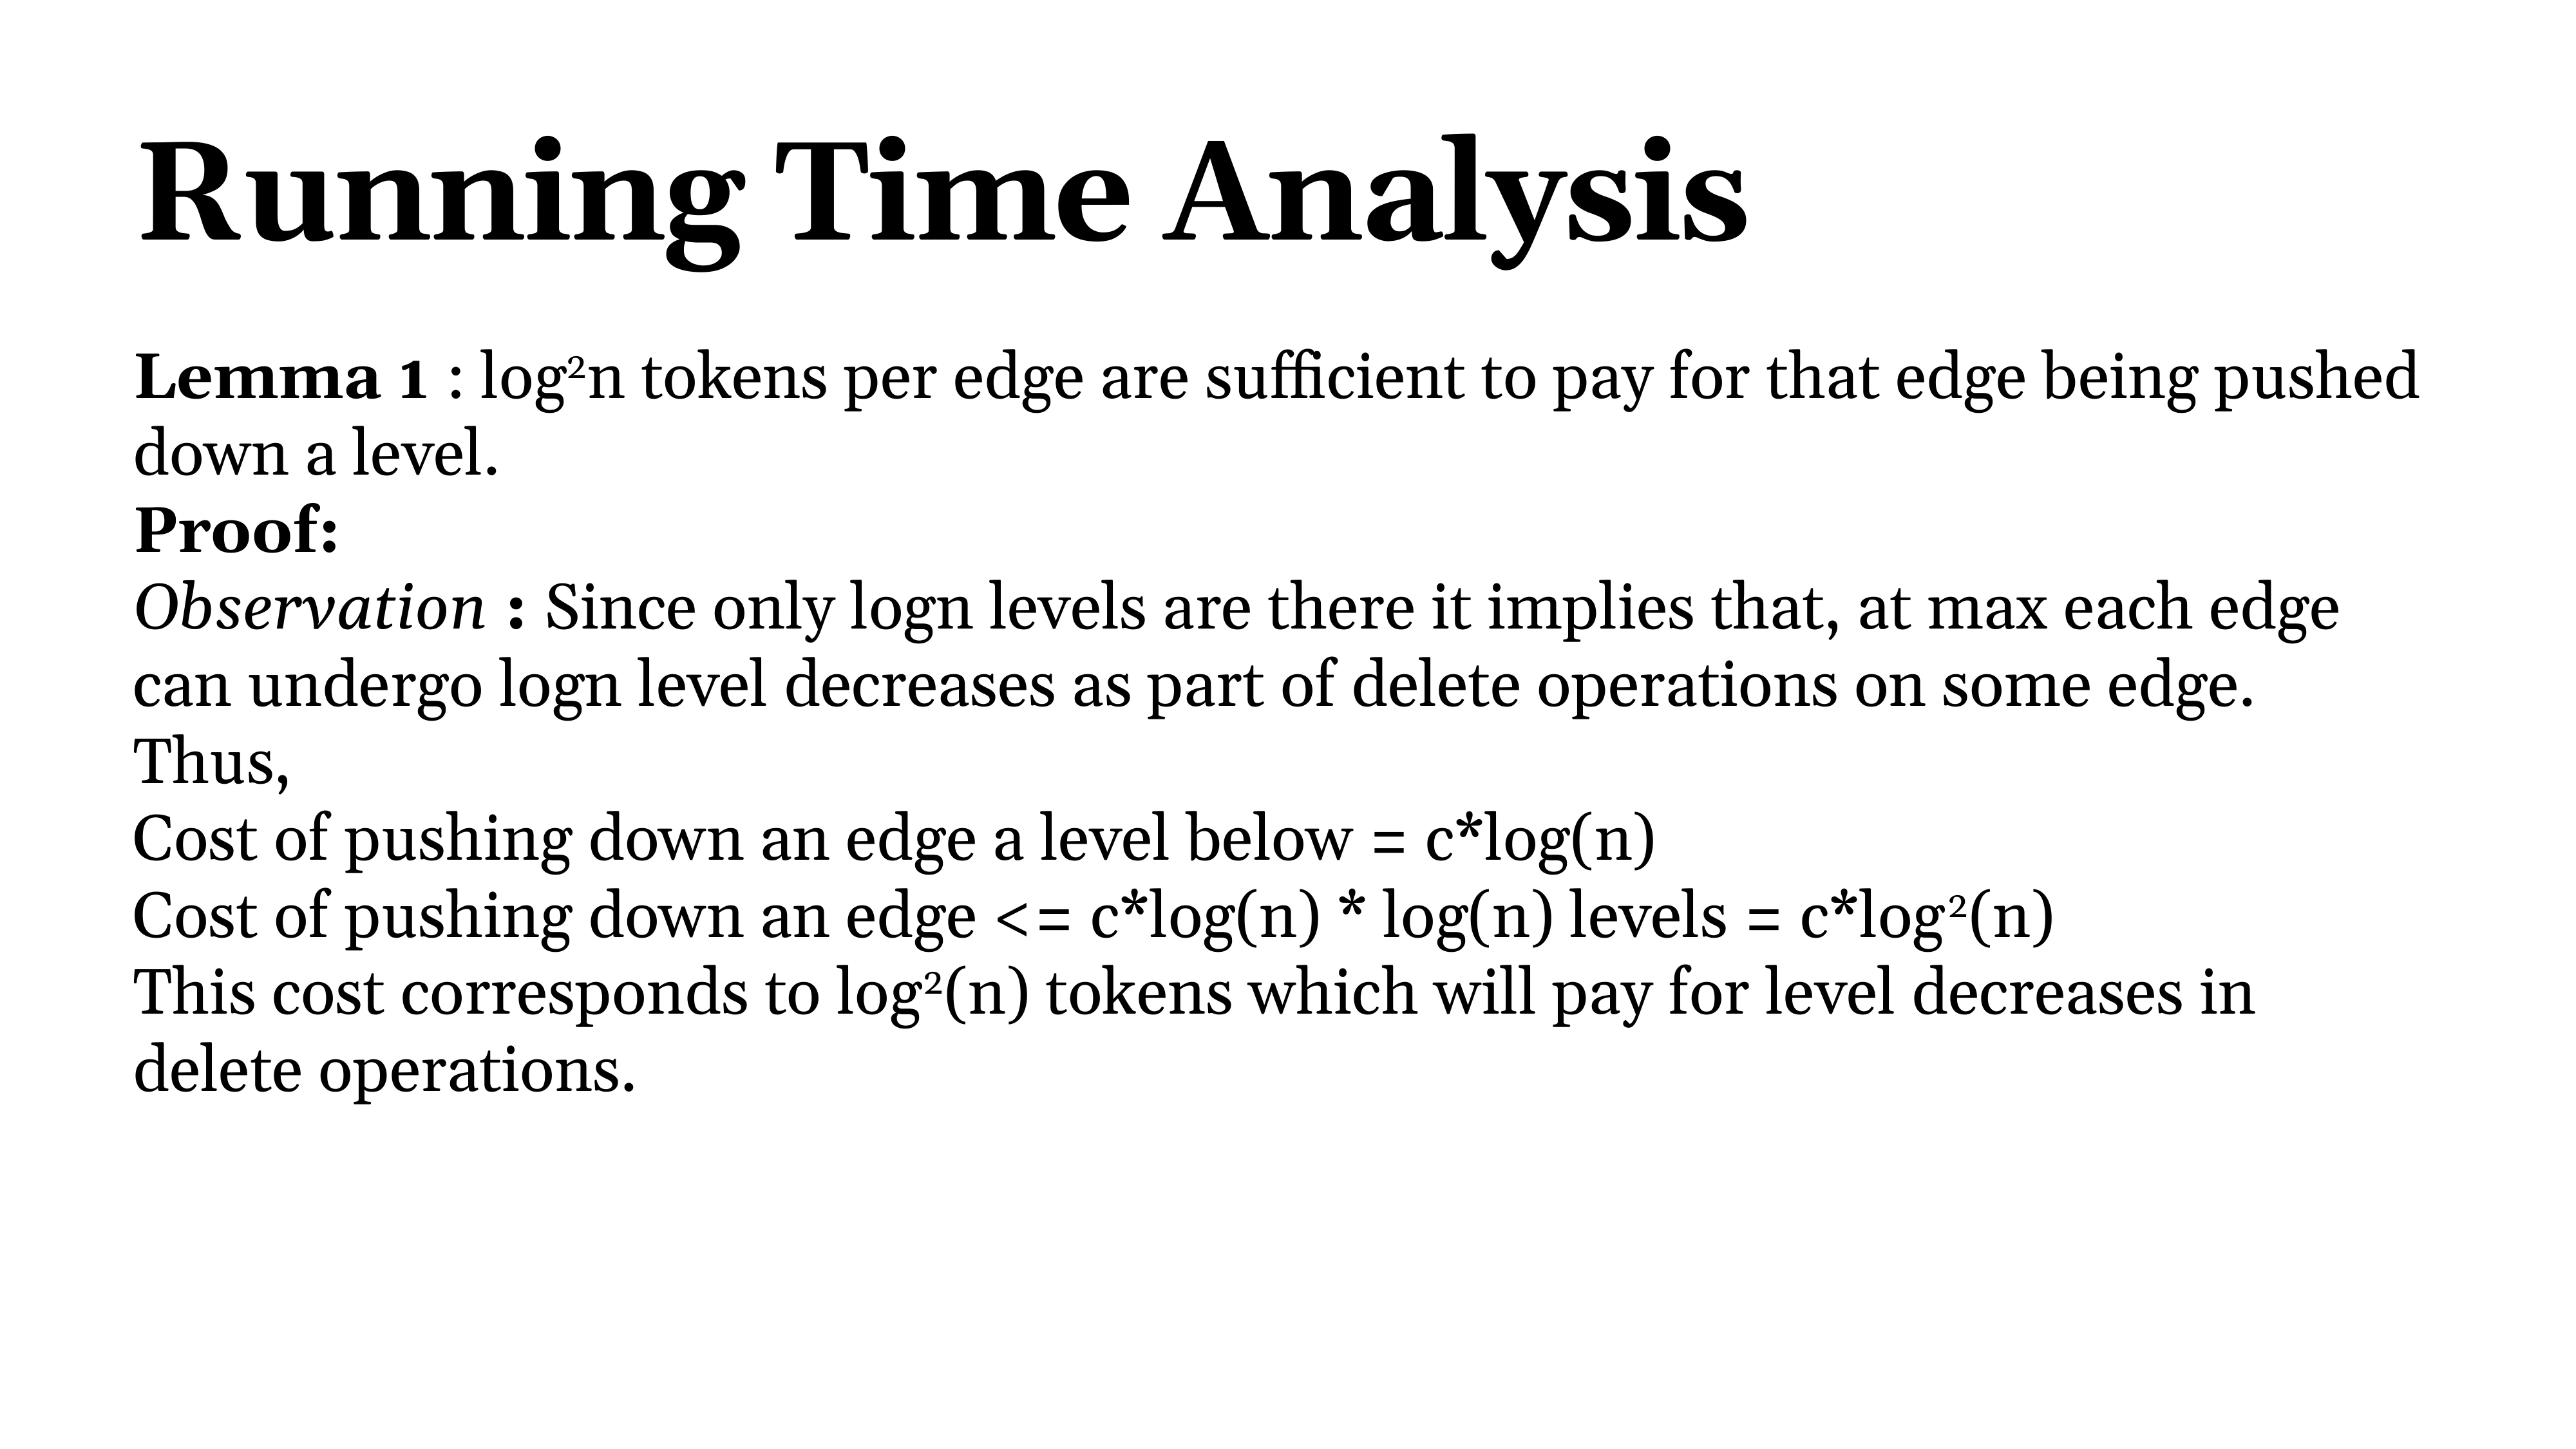

# Running Time Analysis
Lemma 1 : log2n tokens per edge are sufficient to pay for that edge being pushed down a level.
Proof:
Observation : Since only logn levels are there it implies that, at max each edge can undergo logn level decreases as part of delete operations on some edge.
Thus,
Cost of pushing down an edge a level below = c*log(n)
Cost of pushing down an edge <= c*log(n) * log(n) levels = c*log2(n)
This cost corresponds to log2(n) tokens which will pay for level decreases in delete operations.